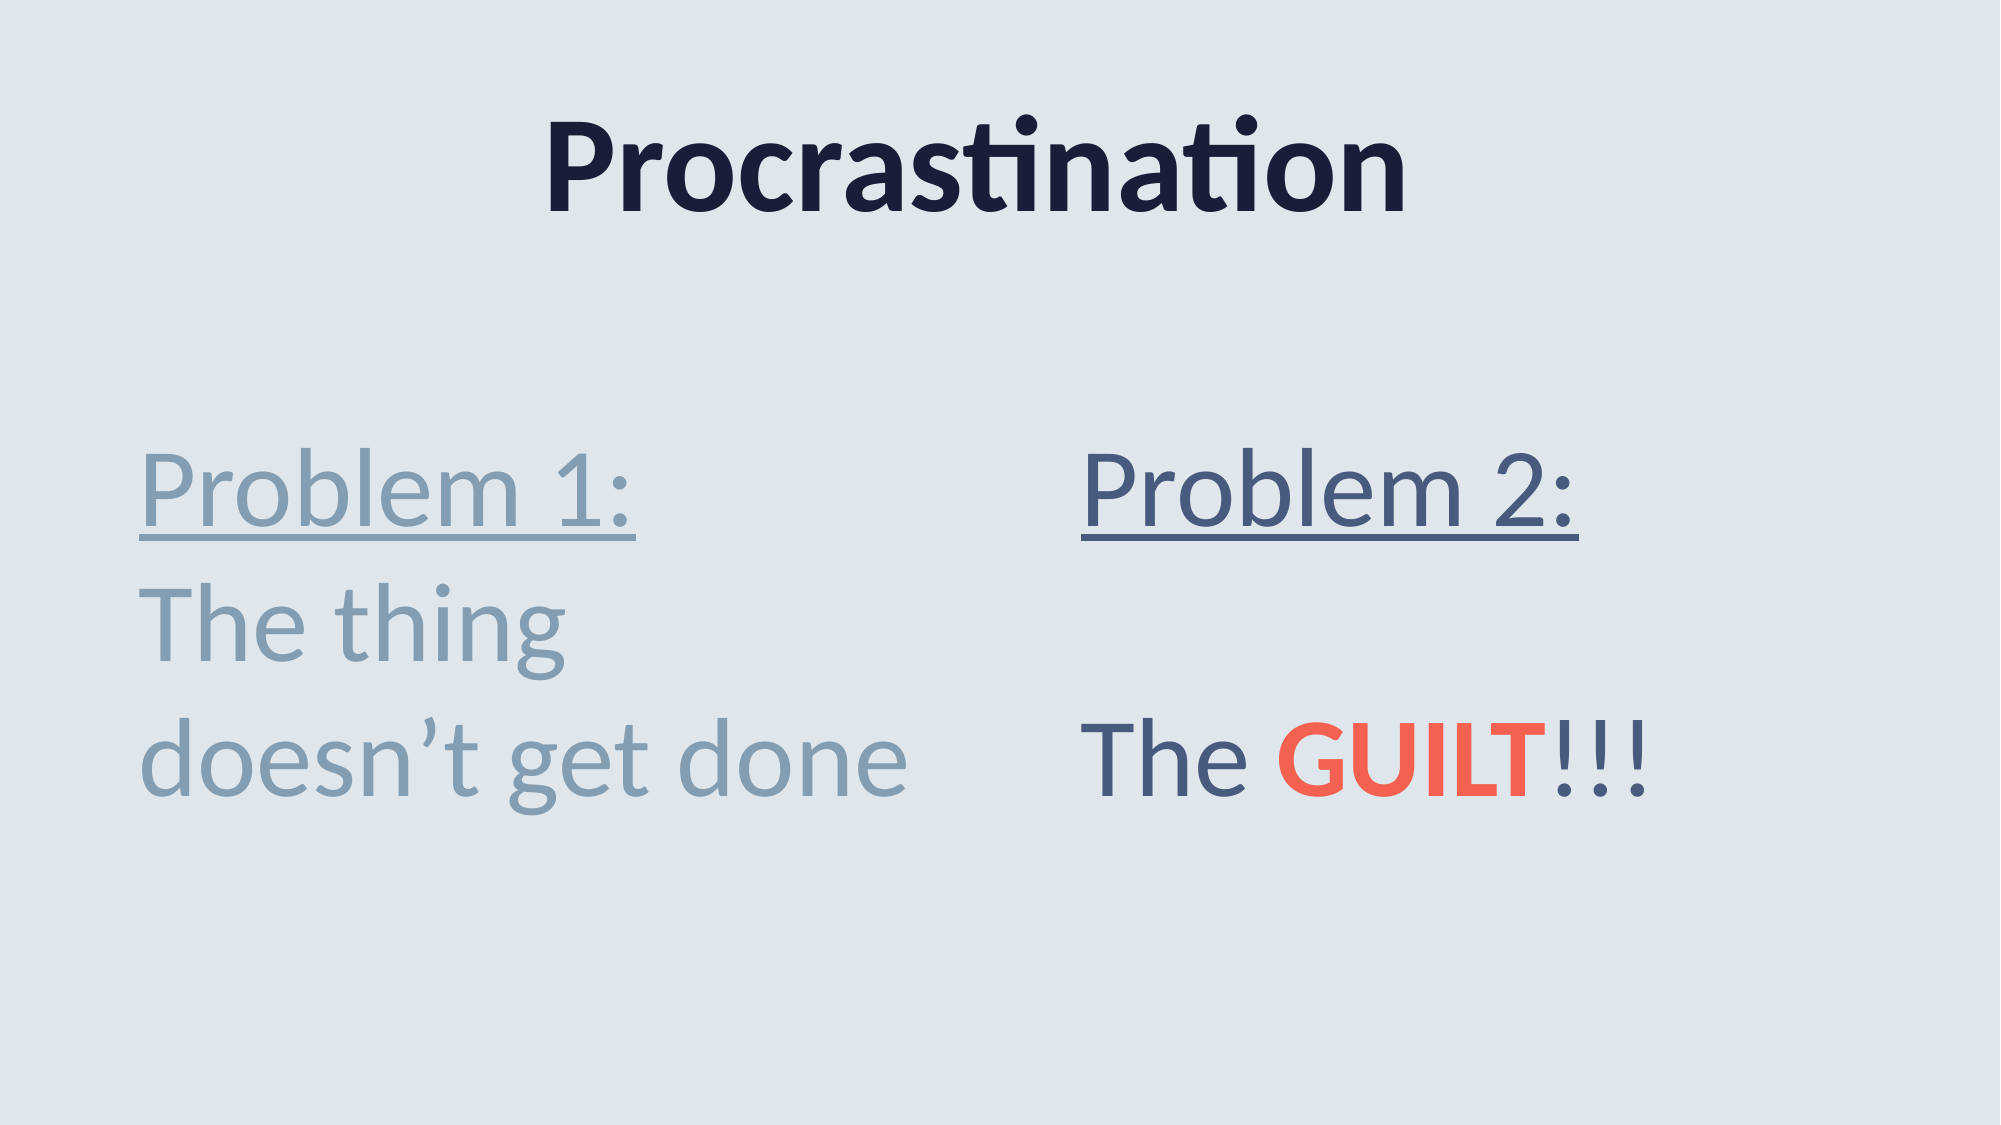

Procrastination
Problem 1:
The thing doesn’t get done
Problem 2:

The GUILT!!!